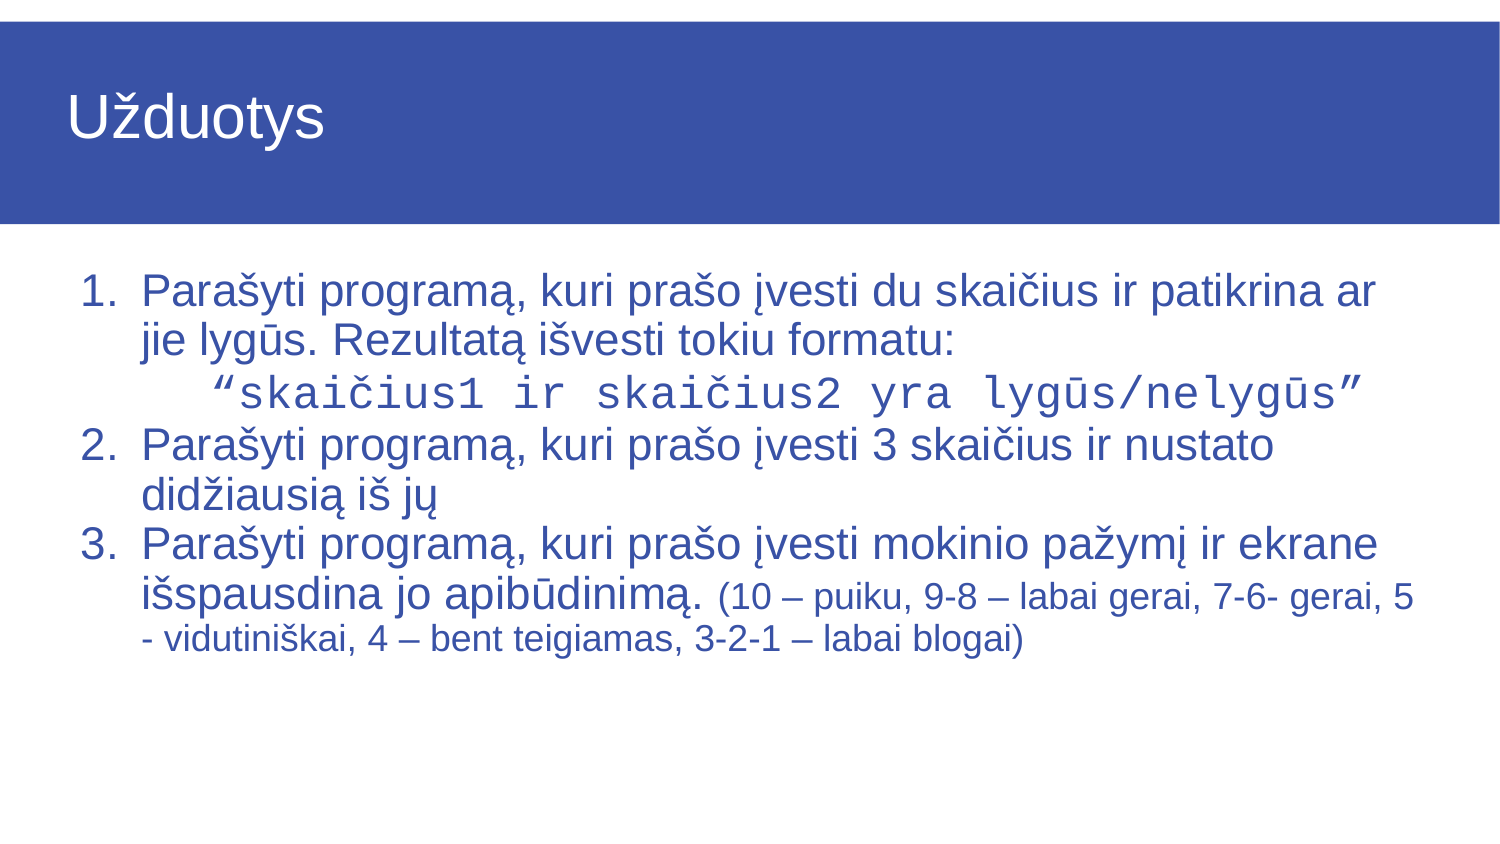

# Užduotys
Parašyti programą, kuri prašo įvesti du skaičius ir patikrina ar jie lygūs. Rezultatą išvesti tokiu formatu:
“skaičius1 ir skaičius2 yra lygūs/nelygūs”
Parašyti programą, kuri prašo įvesti 3 skaičius ir nustato didžiausią iš jų
Parašyti programą, kuri prašo įvesti mokinio pažymį ir ekrane išspausdina jo apibūdinimą. (10 – puiku, 9-8 – labai gerai, 7-6- gerai, 5 - vidutiniškai, 4 – bent teigiamas, 3-2-1 – labai blogai)